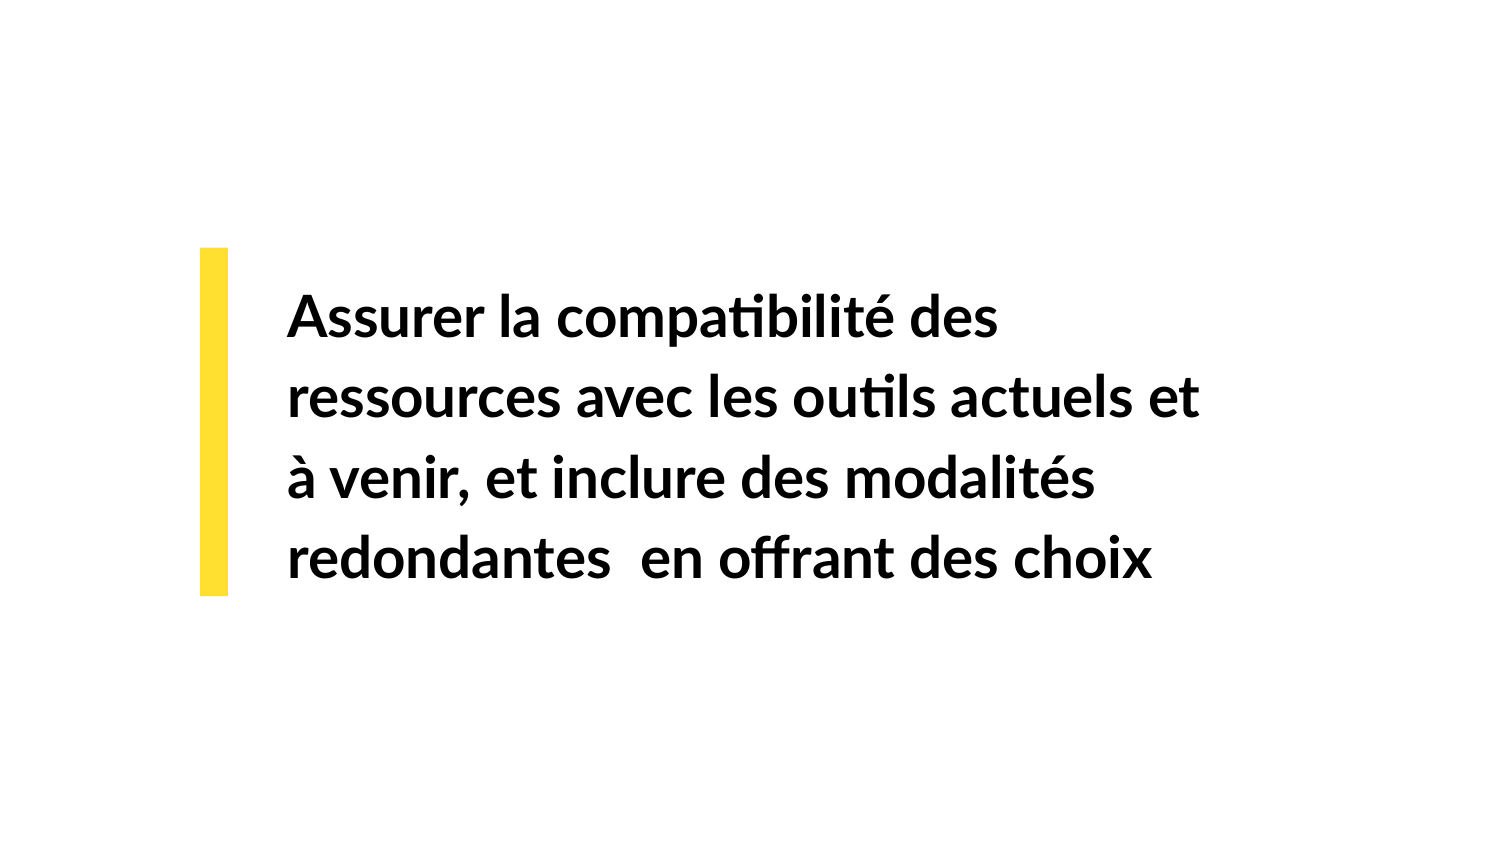

# Assurer la compatibilité des ressources avec les outils actuels et à venir, et inclure des modalités redondantes  en offrant des choix